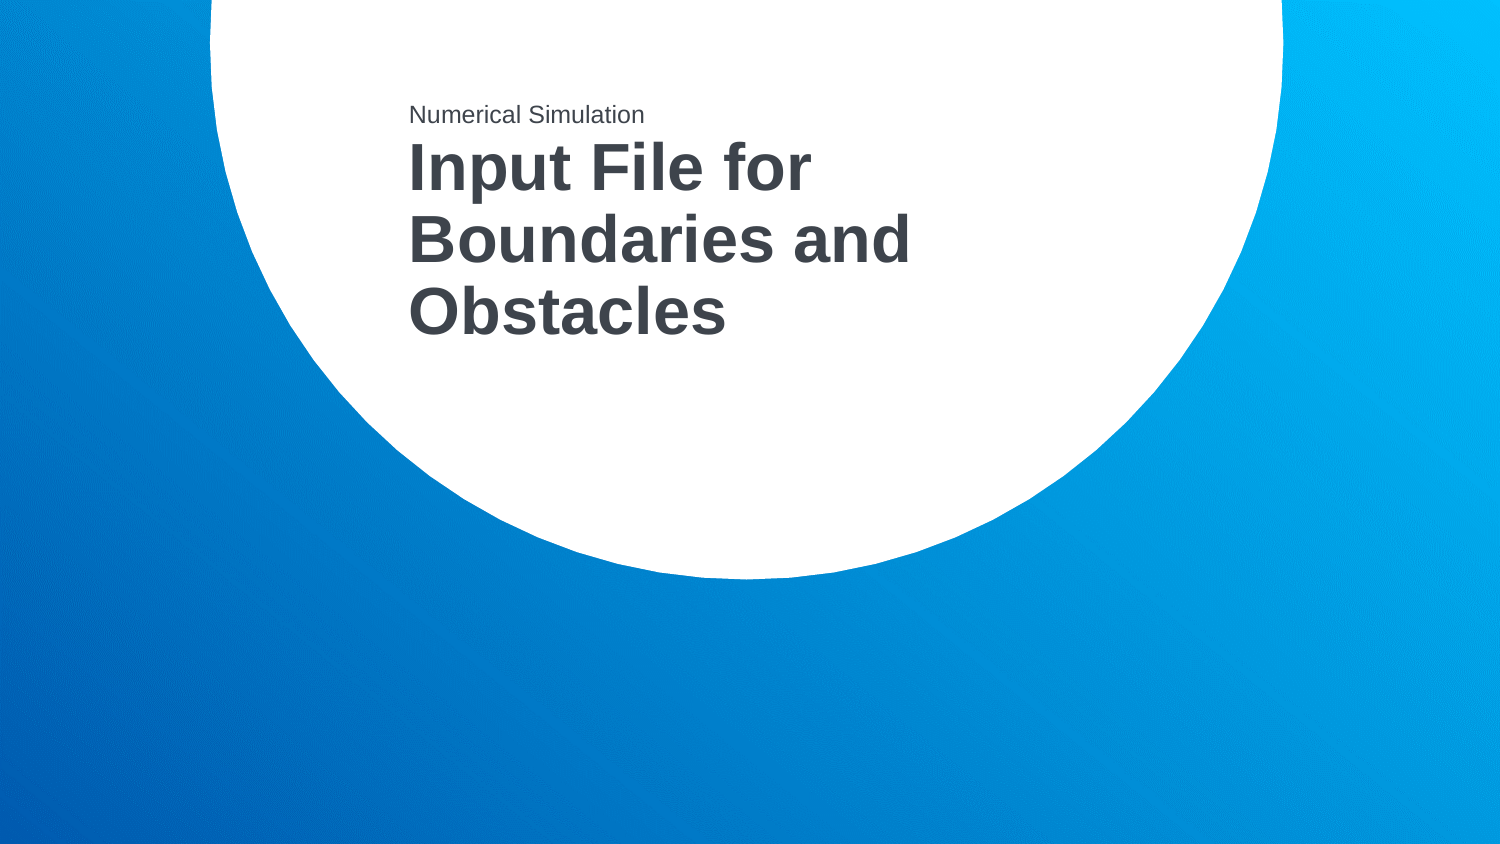

Numerical Simulation
# Input File for Boundaries and Obstacles